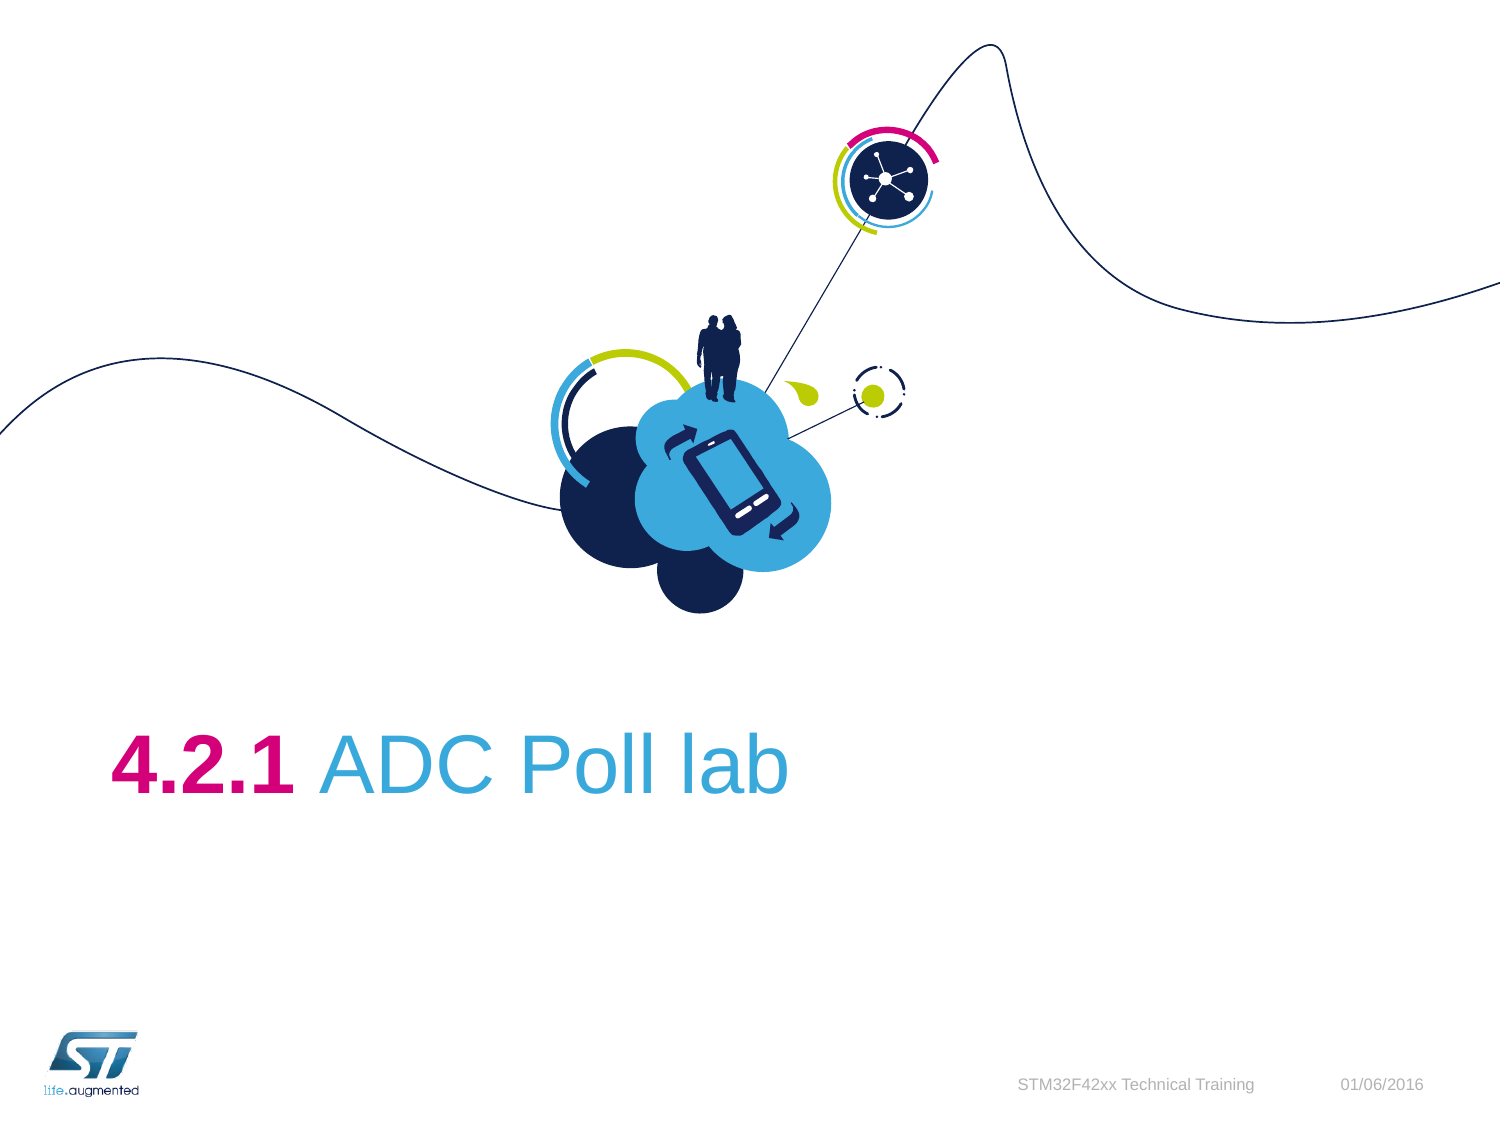

# 4.2.1 ADC Poll lab
STM32F42xx Technical Training
01/06/2016